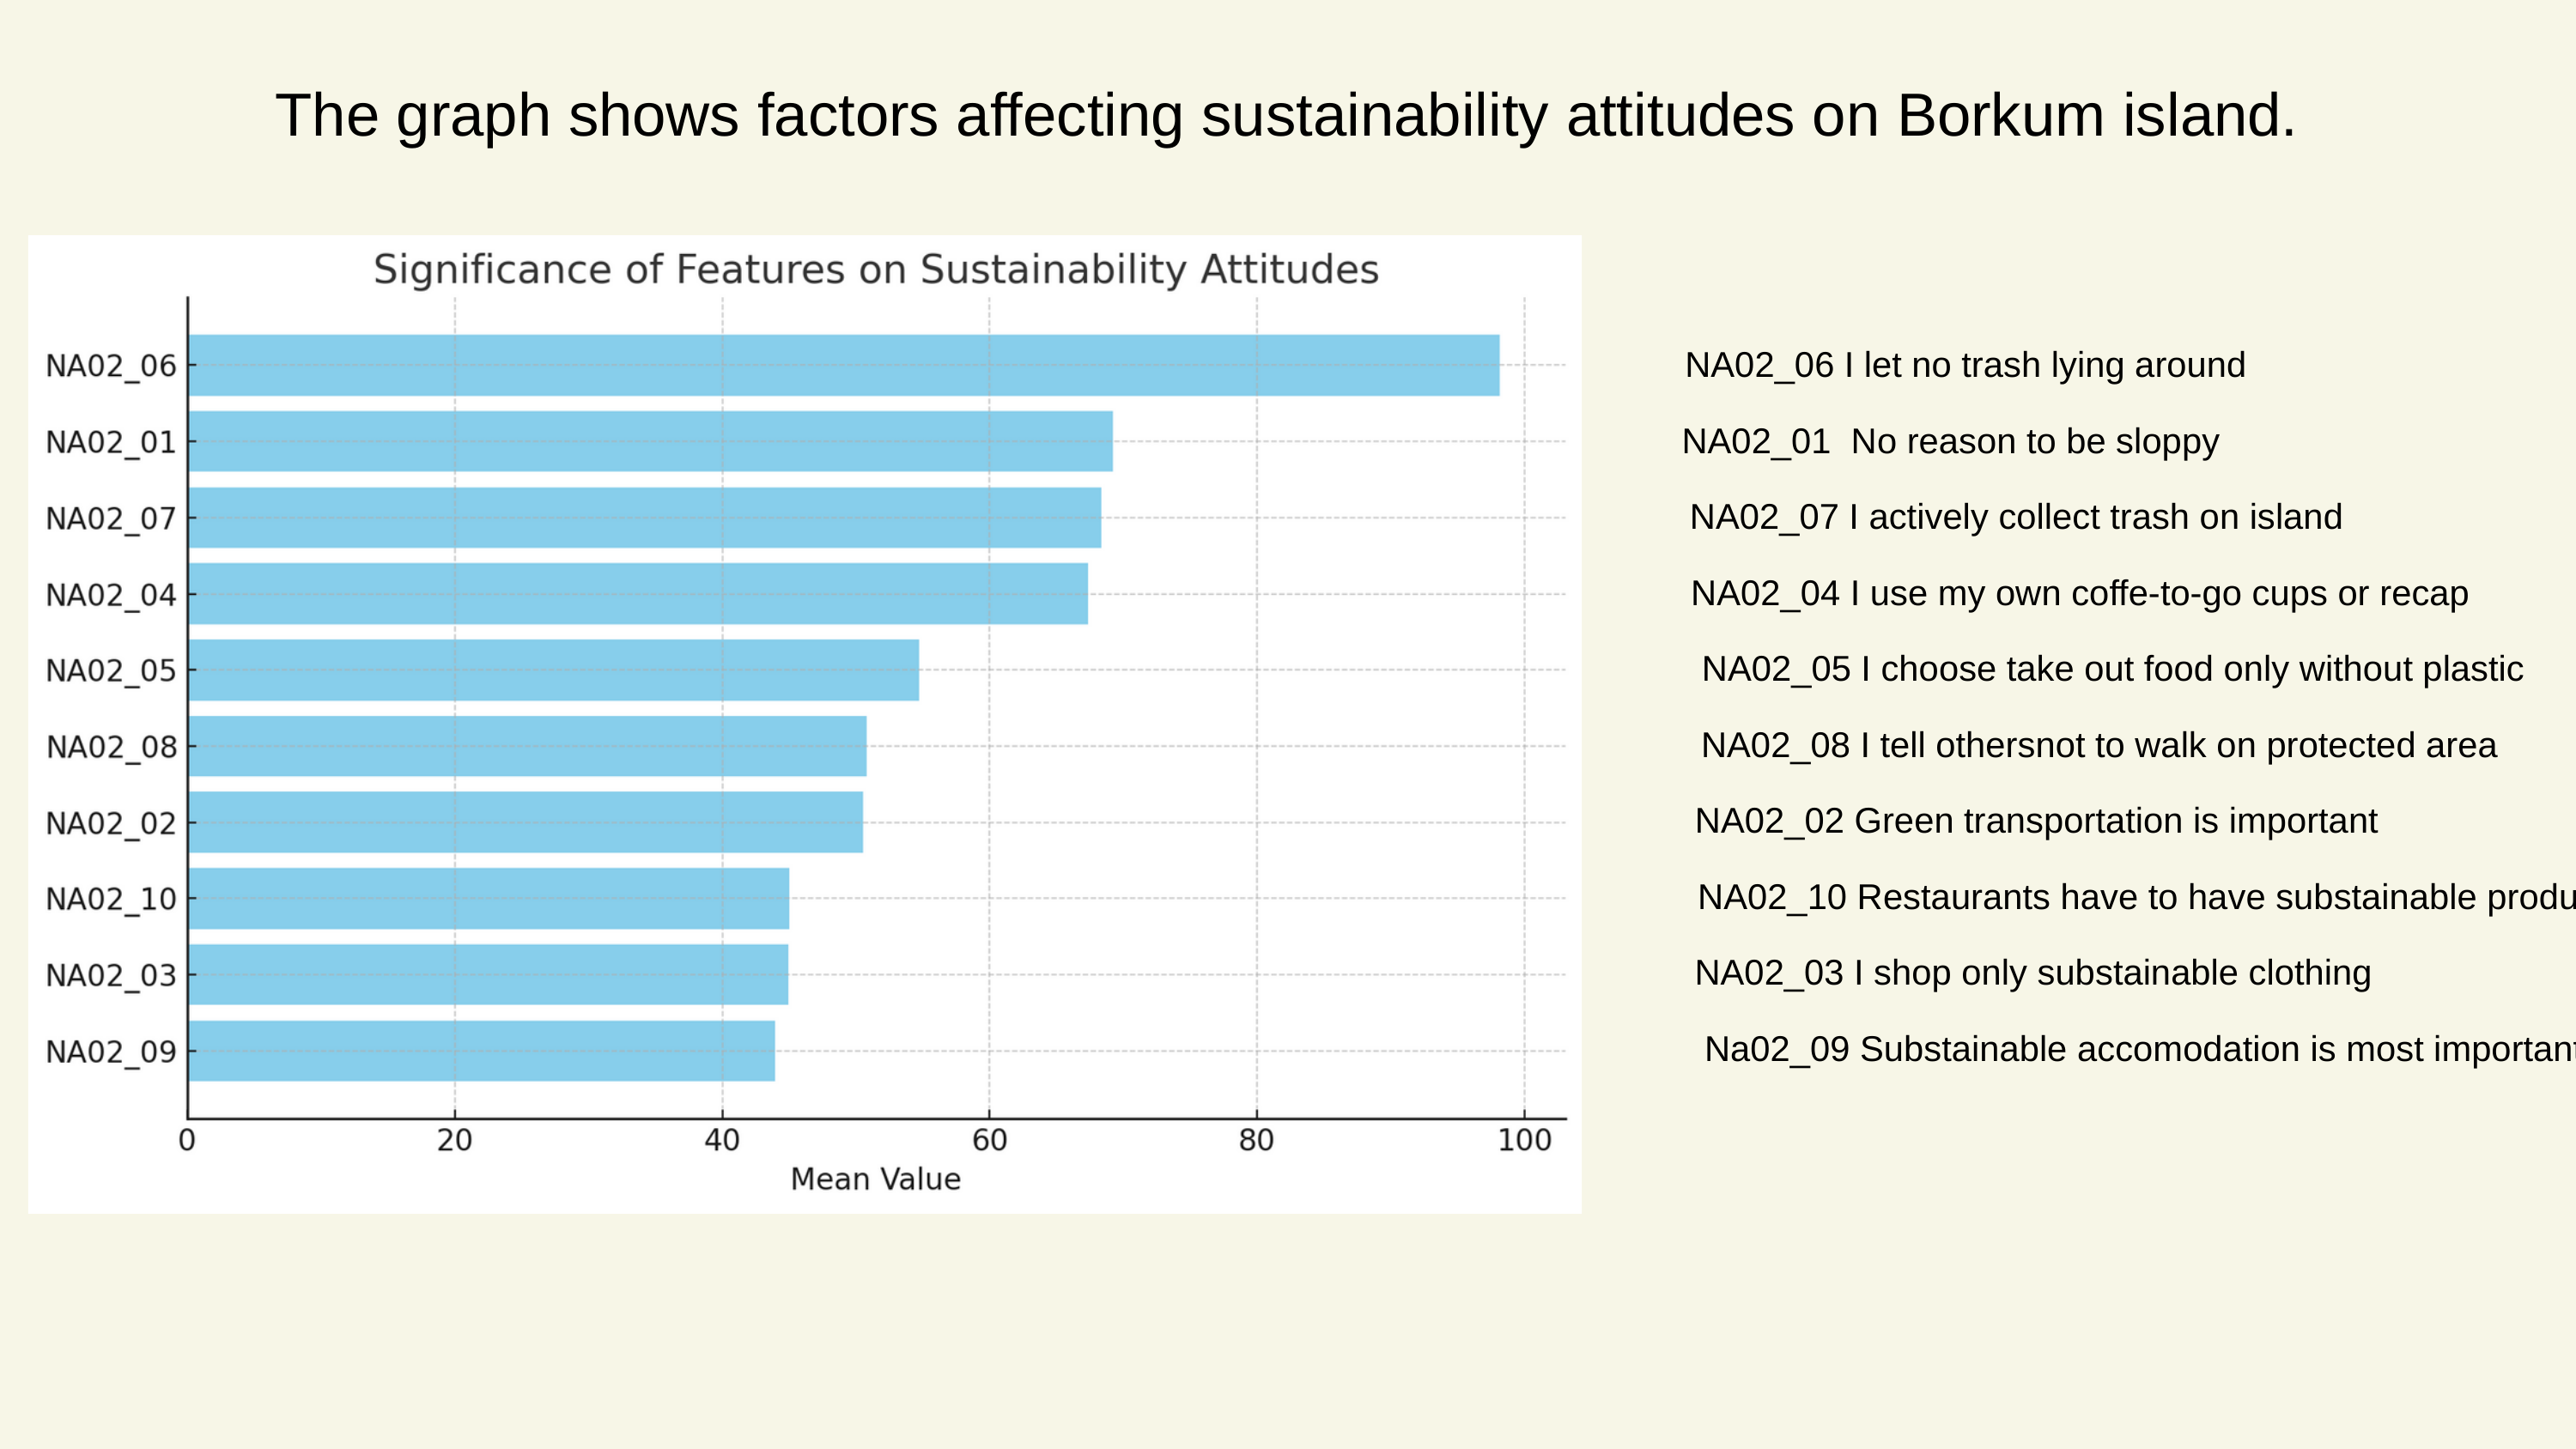

The graph shows factors affecting sustainability attitudes on Borkum island.

NA02_06 I let no trash lying around
NA02_01  No reason to be sloppy
NA02_07 I actively collect trash on island
NA02_04 I use my own coffe-to-go cups or recap
NA02_05 I choose take out food only without plastic
NA02_08 I tell othersnot to walk on protected area
NA02_02 Green transportation is important
NA02_10 Restaurants have to have substainable products
NA02_03 I shop only substainable clothing
Na02_09 Substainable accomodation is most important